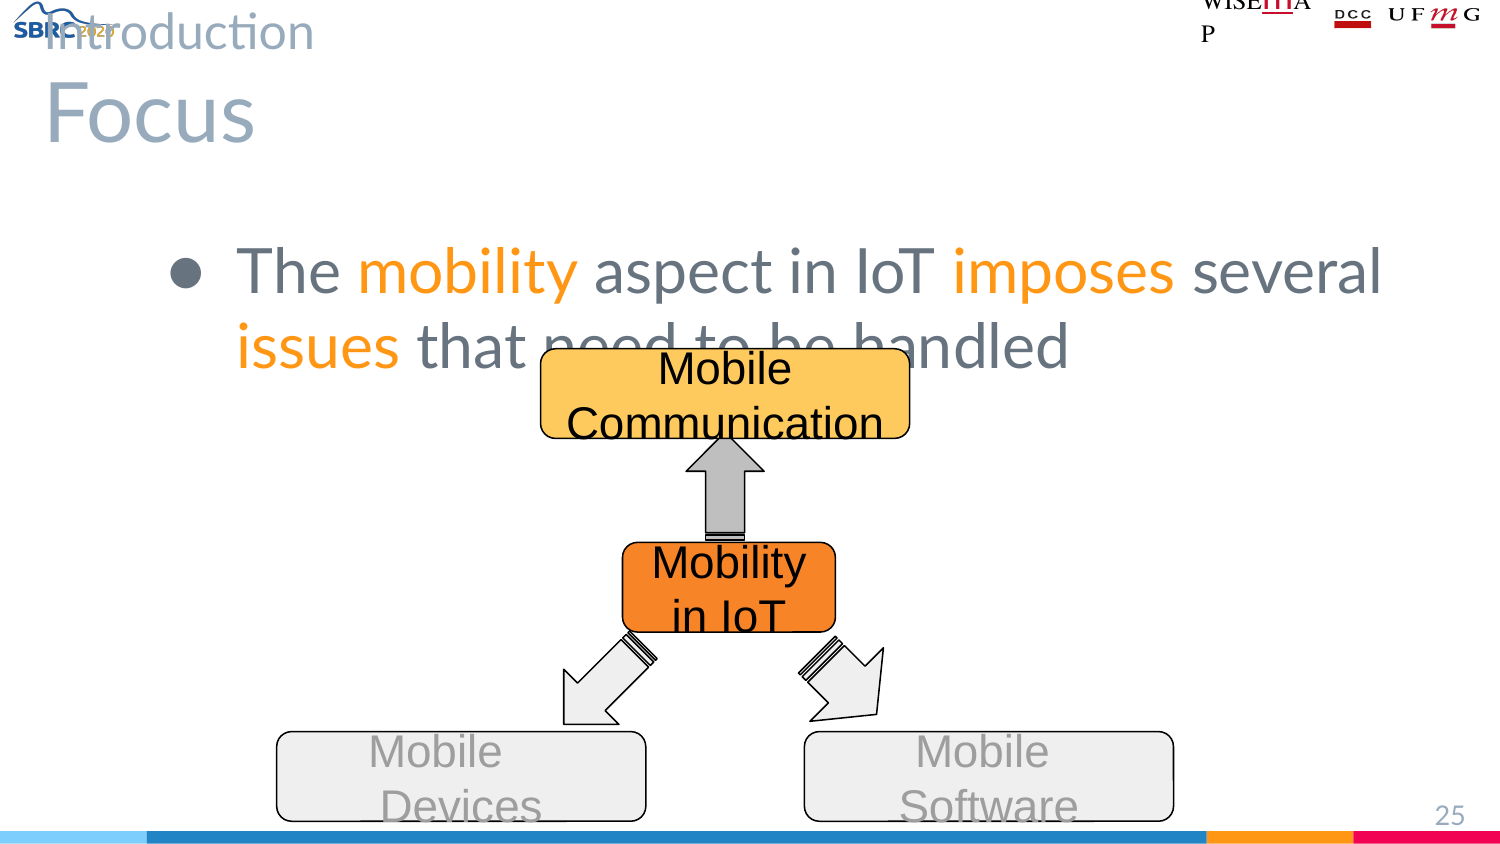

# Introduction
Focus
The mobility aspect in IoT imposes several issues that need to be handled
Mobile Communication

Mobility in IoT

Mobile     Devices
Mobile
Software
25